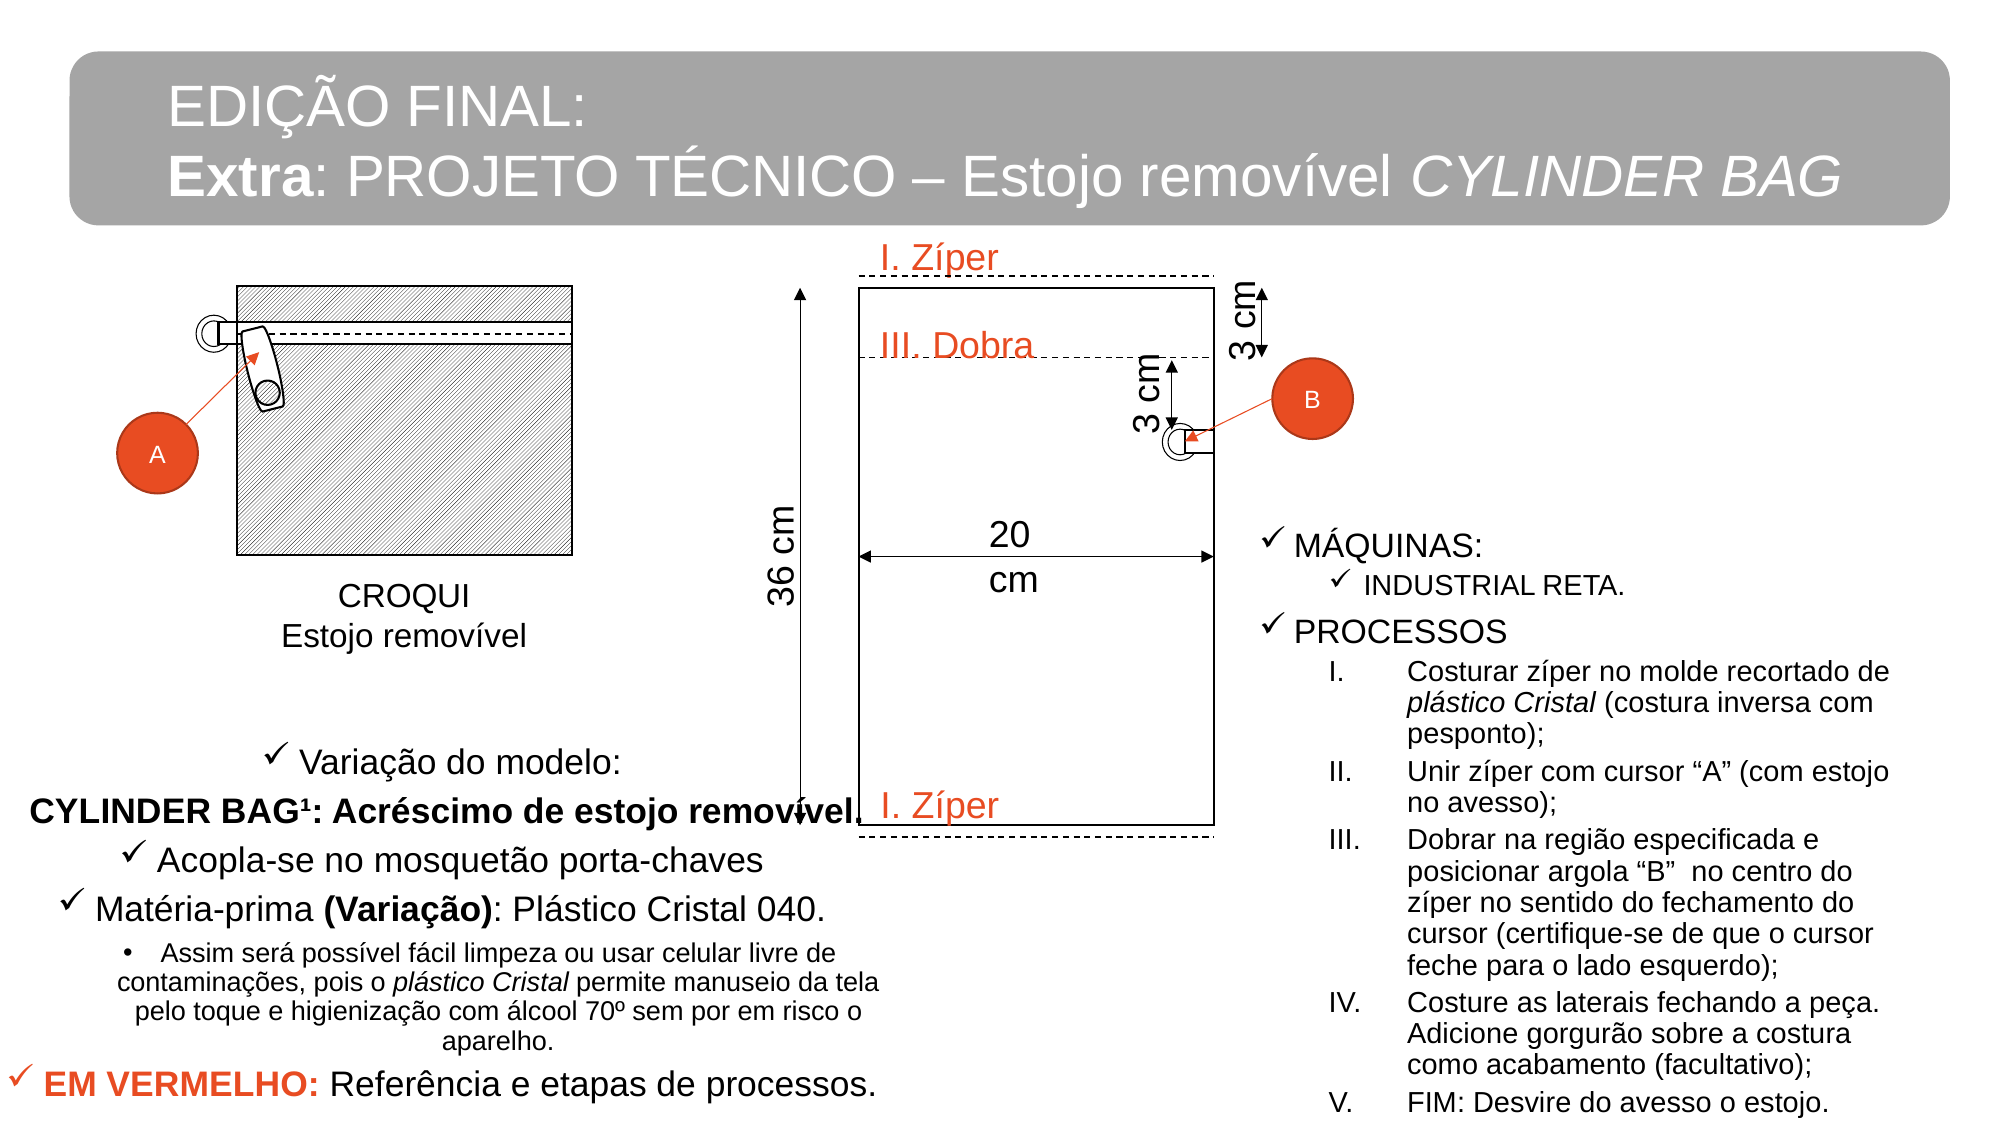

EDIÇÃO FINAL:
Extra: PROJETO TÉCNICO – Estojo removível CYLINDER BAG
I. Zíper

3 cm
III. Dobra
3 cm

20 cm
36 cm
I. Zíper

B

A
MÁQUINAS:
INDUSTRIAL RETA.
PROCESSOS
Costurar zíper no molde recortado de plástico Cristal (costura inversa com pesponto);
Unir zíper com cursor “A” (com estojo no avesso);
Dobrar na região especificada e posicionar argola “B”  no centro do zíper no sentido do fechamento do cursor (certifique-se de que o cursor feche para o lado esquerdo);
Costure as laterais fechando a peça. Adicione gorgurão sobre a costura como acabamento (facultativo);
FIM: Desvire do avesso o estojo.
CROQUI
Estojo removível
Variação do modelo:
 CYLINDER BAG¹: Acréscimo de estojo removível.
Acopla-se no mosquetão porta-chaves
Matéria-prima (Variação): Plástico Cristal 040.
Assim será possível fácil limpeza ou usar celular livre de contaminações, pois o plástico Cristal permite manuseio da tela pelo toque e higienização com álcool 70º sem por em risco o aparelho.
EM VERMELHO: Referência e etapas de processos.